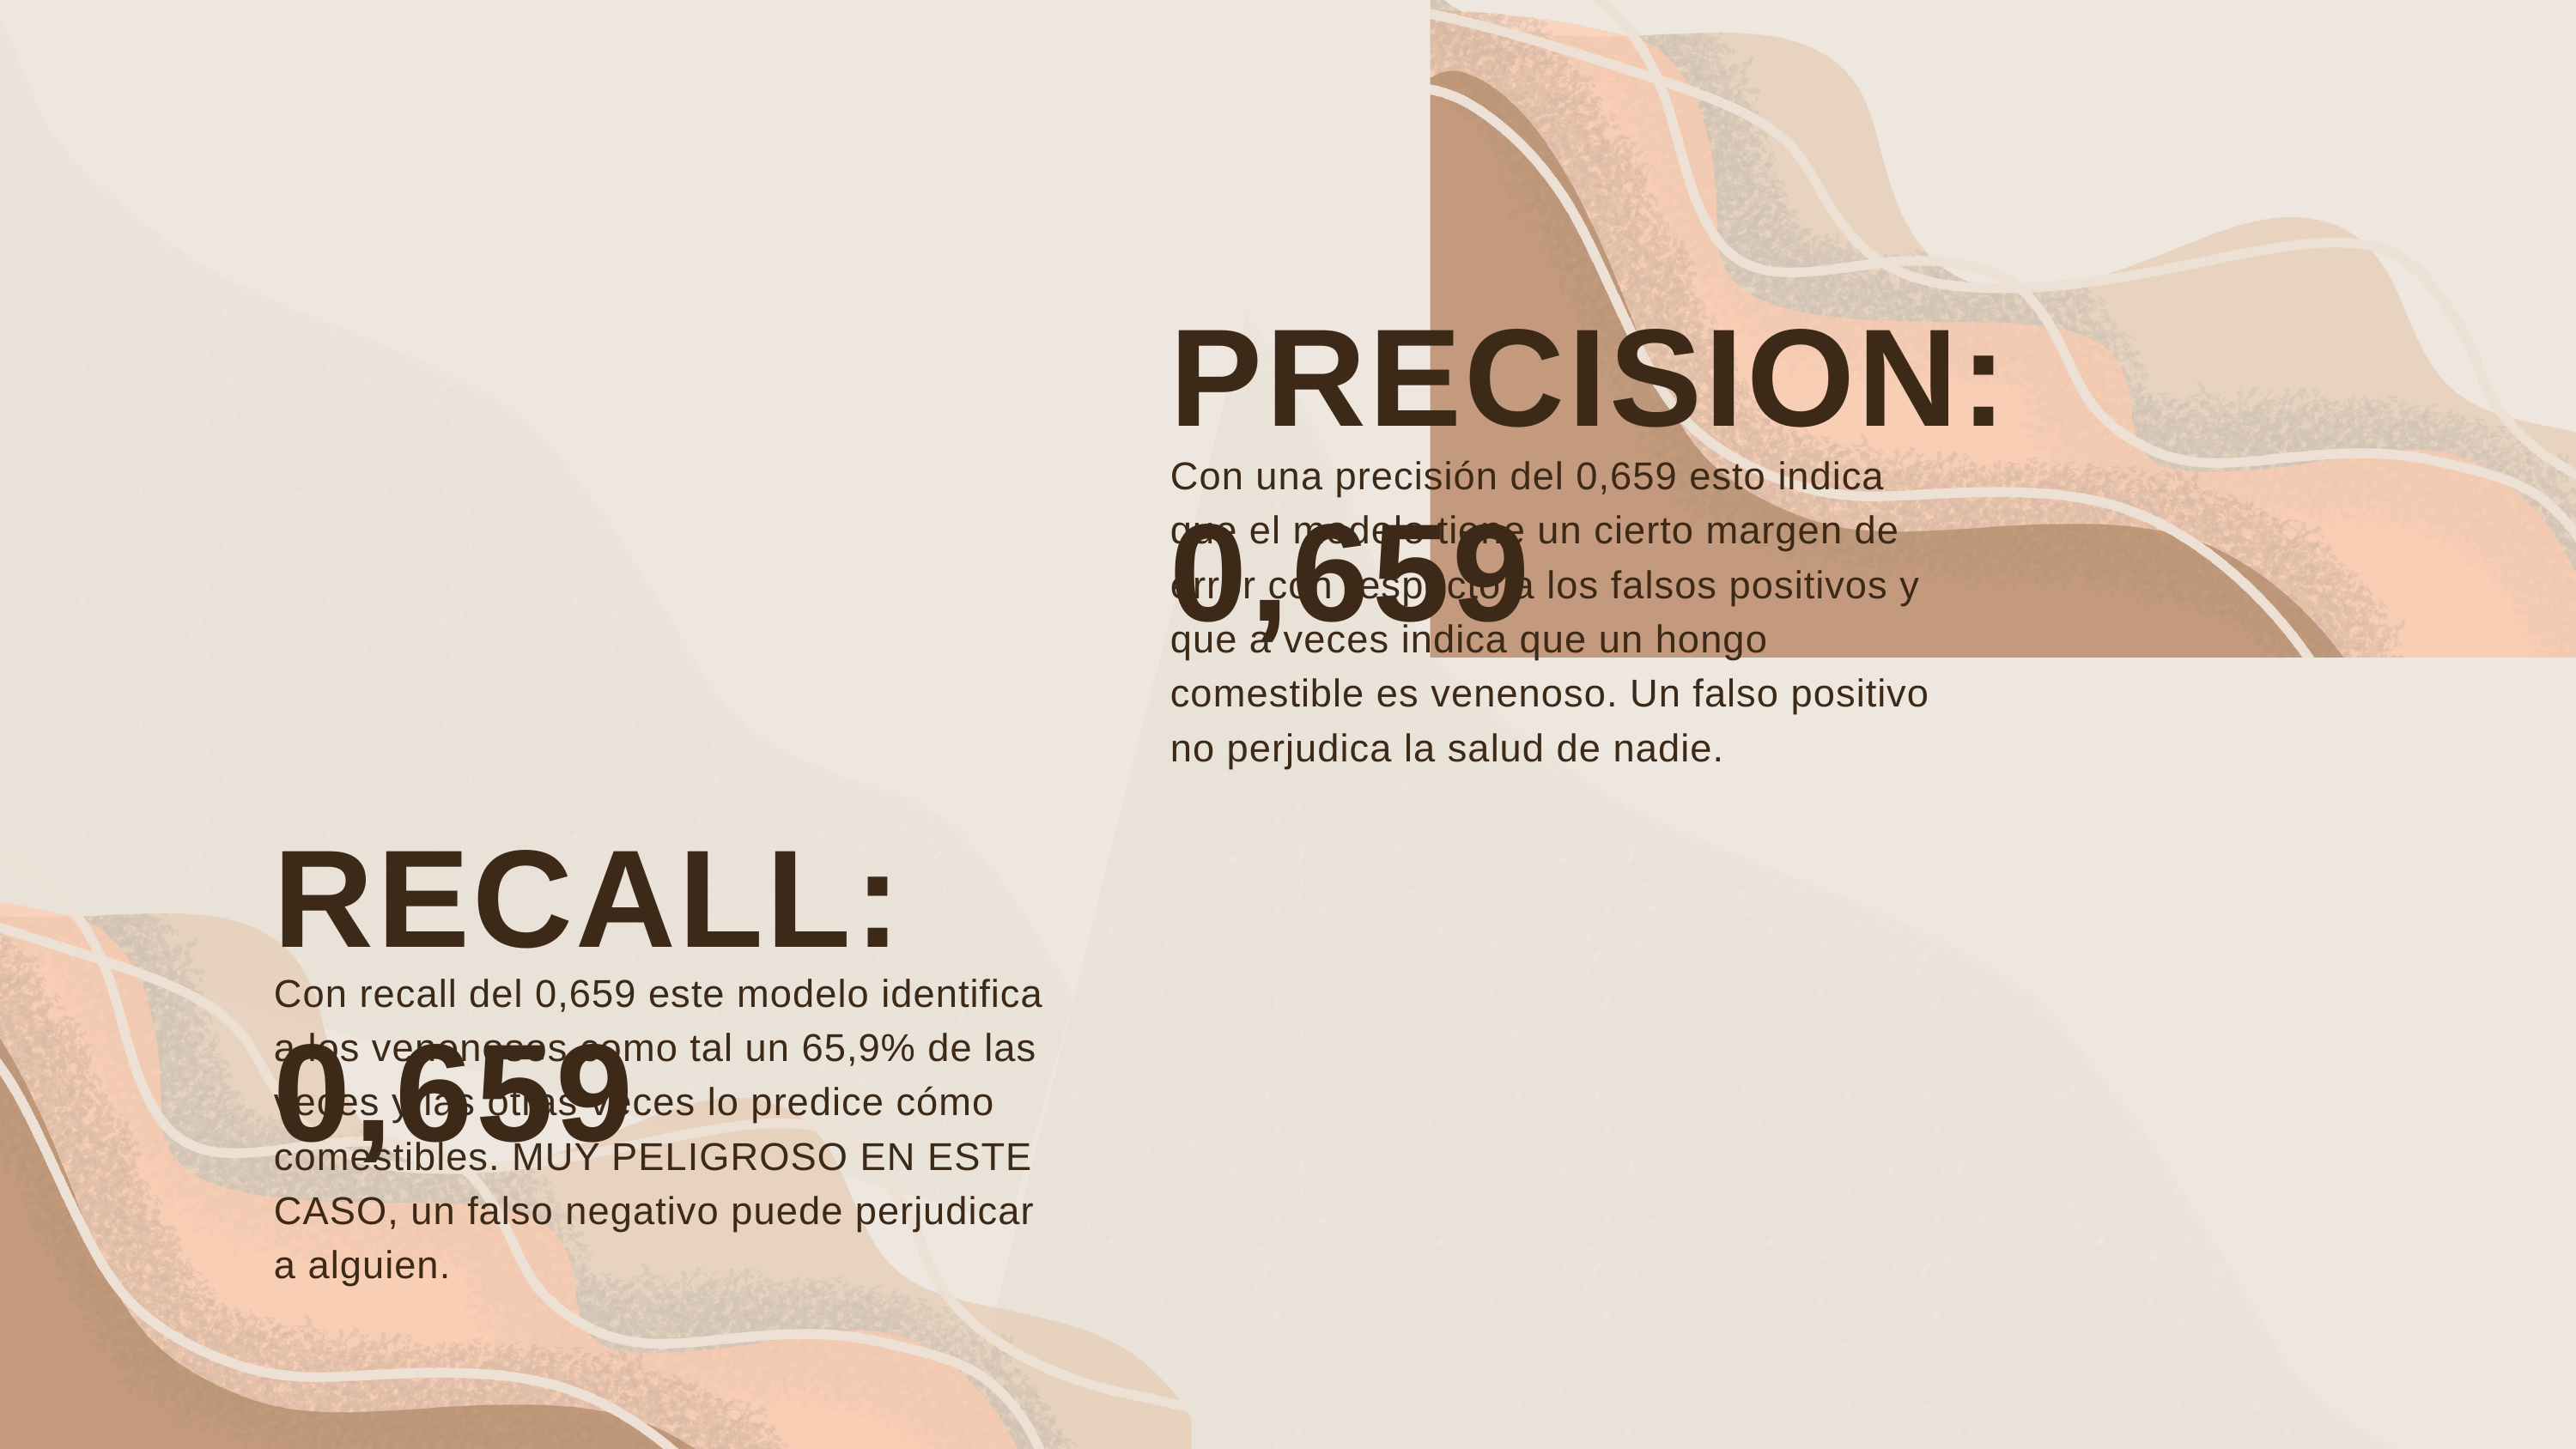

PRECISION: 0,659
Con una precisión del 0,659 esto indica que el modelo tiene un cierto margen de error con respecto a los falsos positivos y que a veces indica que un hongo comestible es venenoso. Un falso positivo no perjudica la salud de nadie.
RECALL: 0,659

Con recall del 0,659 este modelo identifica a los venenosos como tal un 65,9% de las veces y las otras veces lo predice cómo comestibles. MUY PELIGROSO EN ESTE CASO, un falso negativo puede perjudicar a alguien.